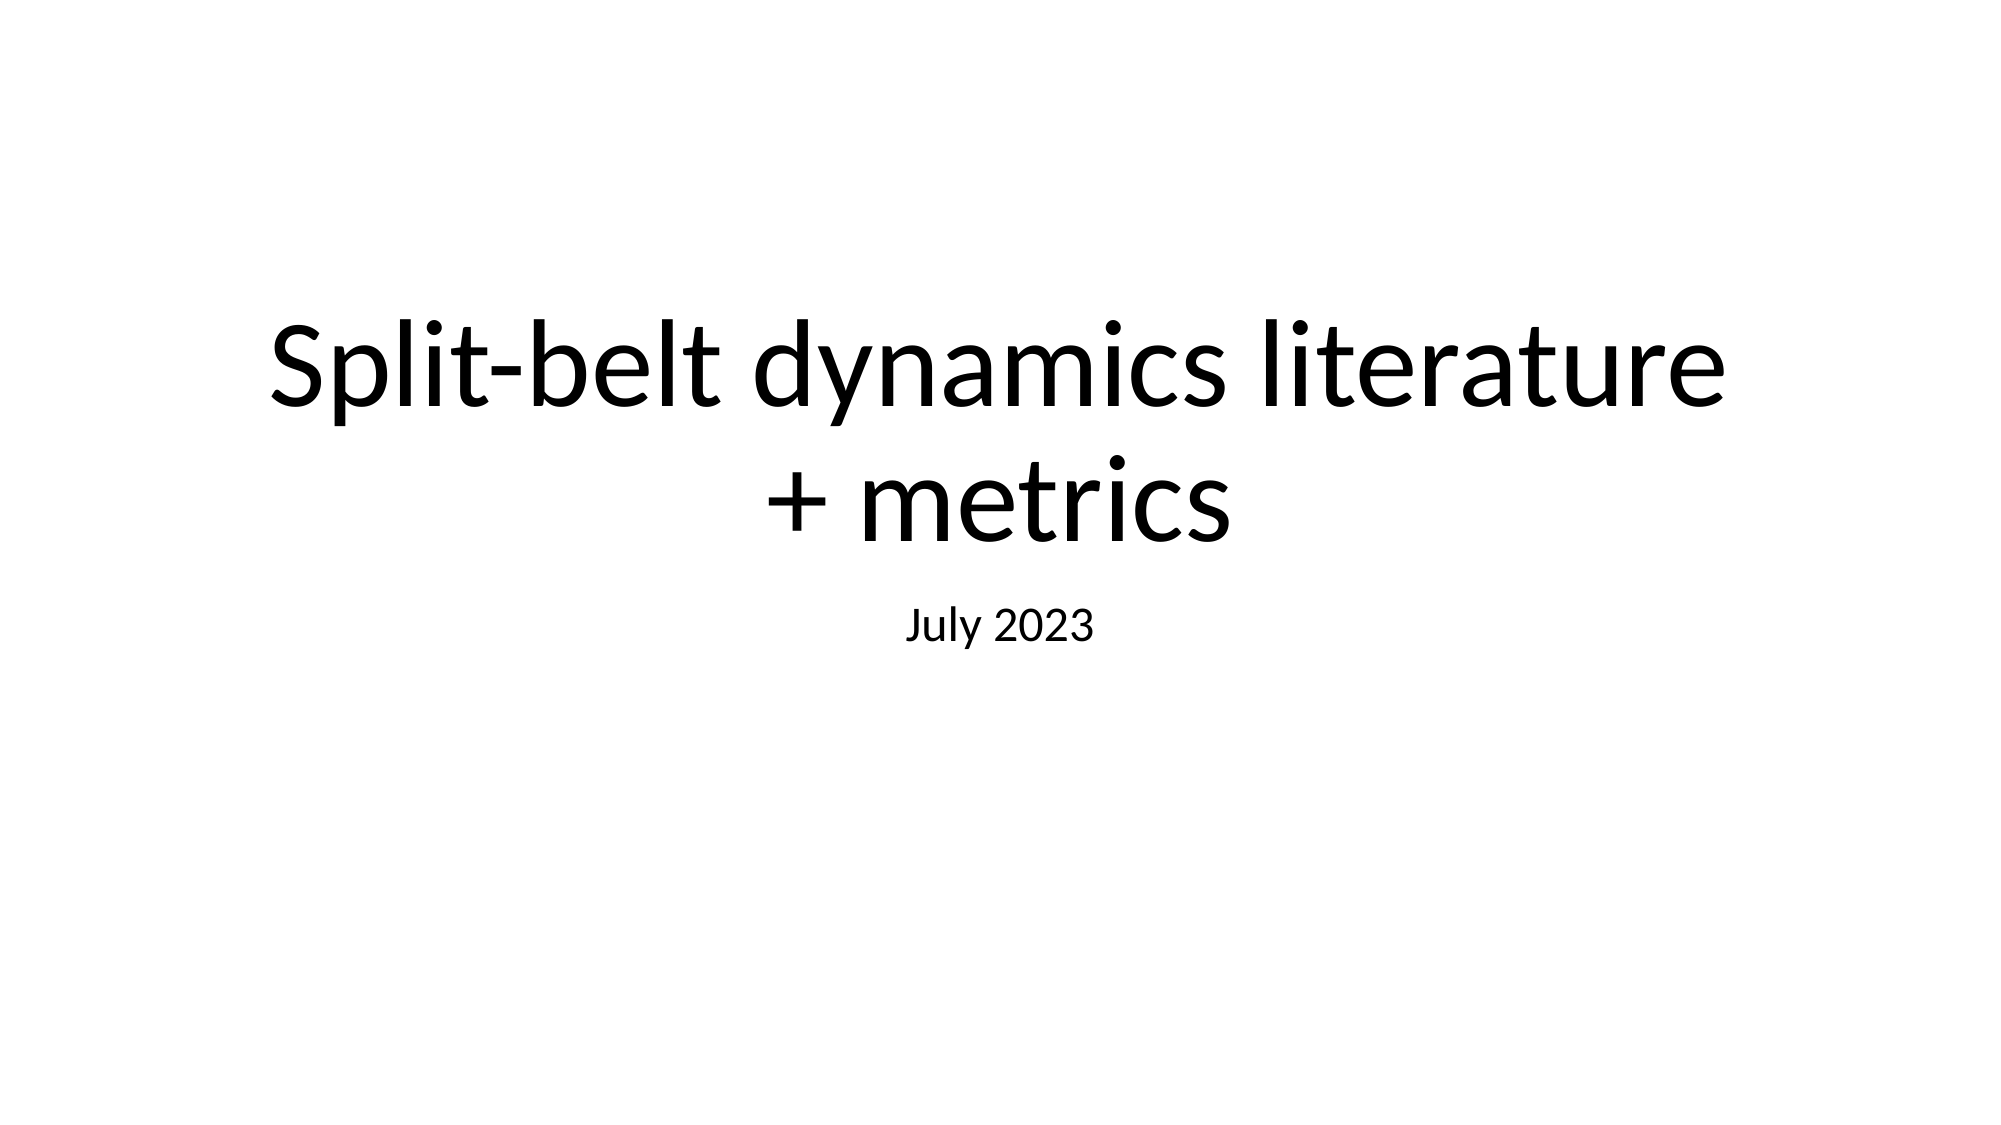

# Split-belt dynamics literature + metrics
July 2023